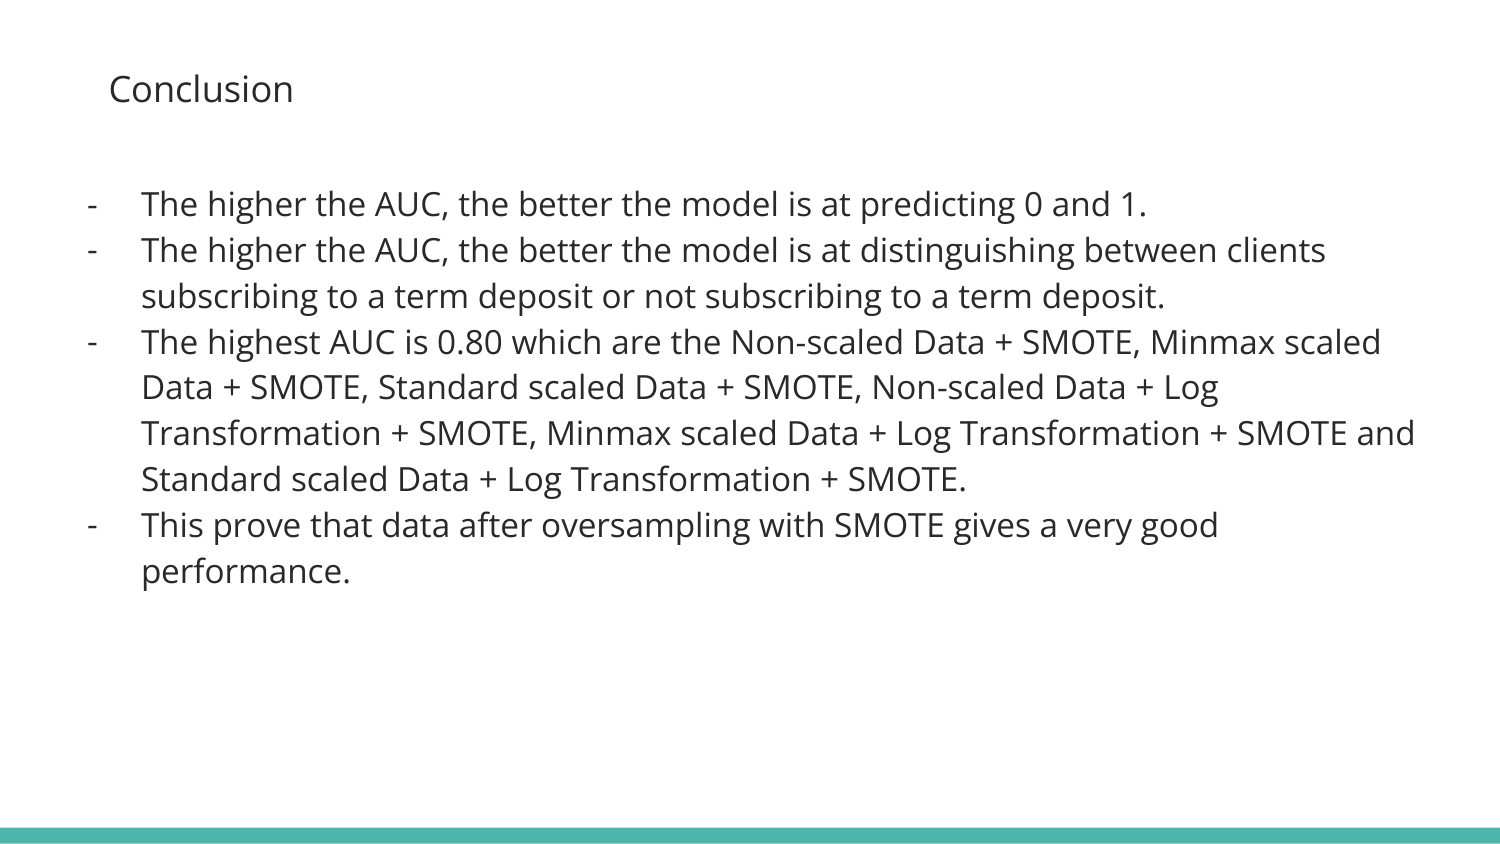

Conclusion
The higher the AUC, the better the model is at predicting 0 and 1.
The higher the AUC, the better the model is at distinguishing between clients subscribing to a term deposit or not subscribing to a term deposit.
The highest AUC is 0.80 which are the Non-scaled Data + SMOTE, Minmax scaled Data + SMOTE, Standard scaled Data + SMOTE, Non-scaled Data + Log Transformation + SMOTE, Minmax scaled Data + Log Transformation + SMOTE and Standard scaled Data + Log Transformation + SMOTE.
This prove that data after oversampling with SMOTE gives a very good performance.